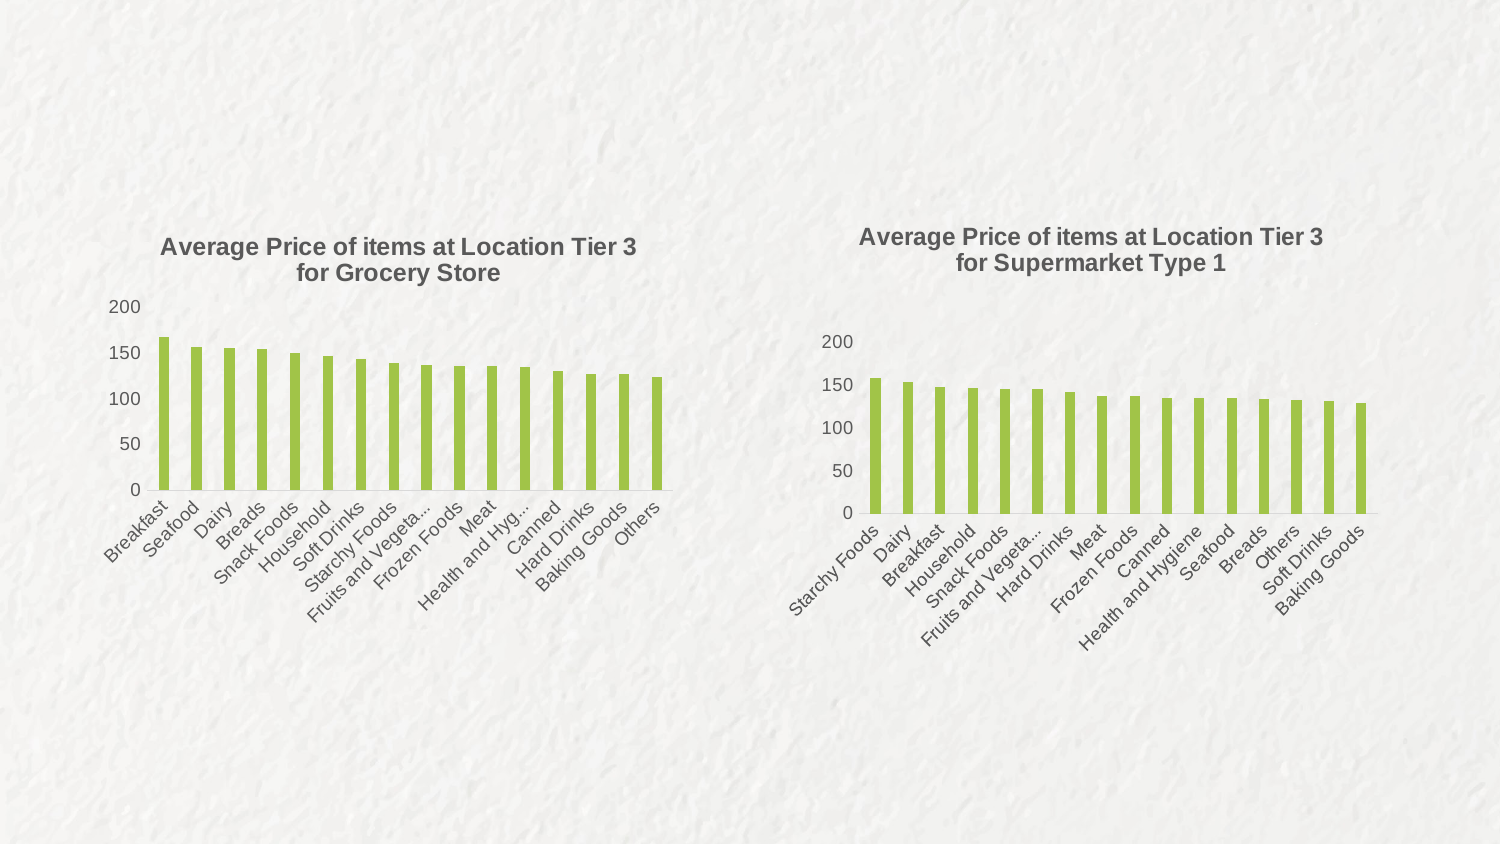

### Chart: Average Price of items at Location Tier 3 for Grocery Store

| Category | Total |
|---|---|
| Breakfast | 167.881 |
| Seafood | 156.514 |
| Dairy | 155.997 |
| Breads | 154.881 |
| Snack Foods | 149.997 |
| Household | 146.598 |
| Soft Drinks | 142.964 |
| Starchy Foods | 138.783 |
| Fruits and Vegetables | 136.578 |
| Frozen Foods | 136.292 |
| Meat | 136.006 |
| Health and Hygiene | 134.95 |
| Canned | 130.035 |
| Hard Drinks | 127.609 |
| Baking Goods | 126.868 |
| Others | 124.166 |

### Chart: Average Price of items at Location Tier 3 for Supermarket Type 1

| Category | Total |
|---|---|
| Starchy Foods | 158.157 |
| Dairy | 153.509 |
| Breakfast | 147.491 |
| Household | 147.098 |
| Snack Foods | 145.847 |
| Fruits and Vegetables | 145.573 |
| Hard Drinks | 141.928 |
| Meat | 137.245 |
| Frozen Foods | 136.829 |
| Canned | 135.443 |
| Health and Hygiene | 135.111 |
| Seafood | 134.864 |
| Breads | 133.759 |
| Others | 132.577 |
| Soft Drinks | 131.758 |
| Baking Goods | 129.202 |